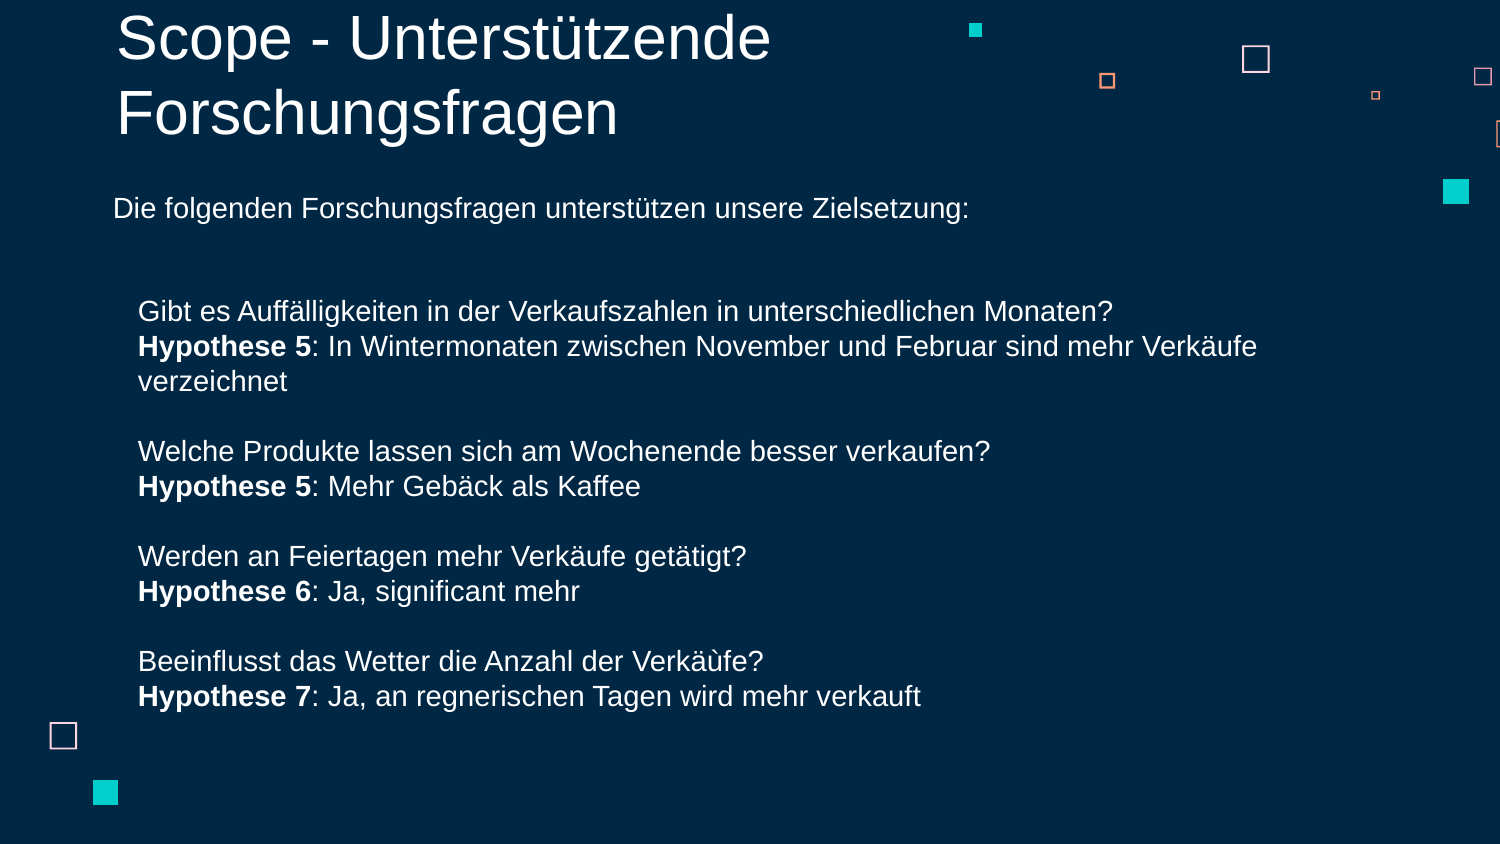

# Scope - Unterstützende Forschungsfragen
Die folgenden Forschungsfragen unterstützen unsere Zielsetzung:

Gibt es Auffälligkeiten in der Verkaufszahlen in unterschiedlichen Monaten?
Hypothese 5: In Wintermonaten zwischen November und Februar sind mehr Verkäufe verzeichnet

Welche Produkte lassen sich am Wochenende besser verkaufen?
Hypothese 5: Mehr Gebäck als Kaffee

Werden an Feiertagen mehr Verkäufe getätigt?
Hypothese 6: Ja, significant mehr

Beeinflusst das Wetter die Anzahl der Verkäùfe?
Hypothese 7: Ja, an regnerischen Tagen wird mehr verkauft